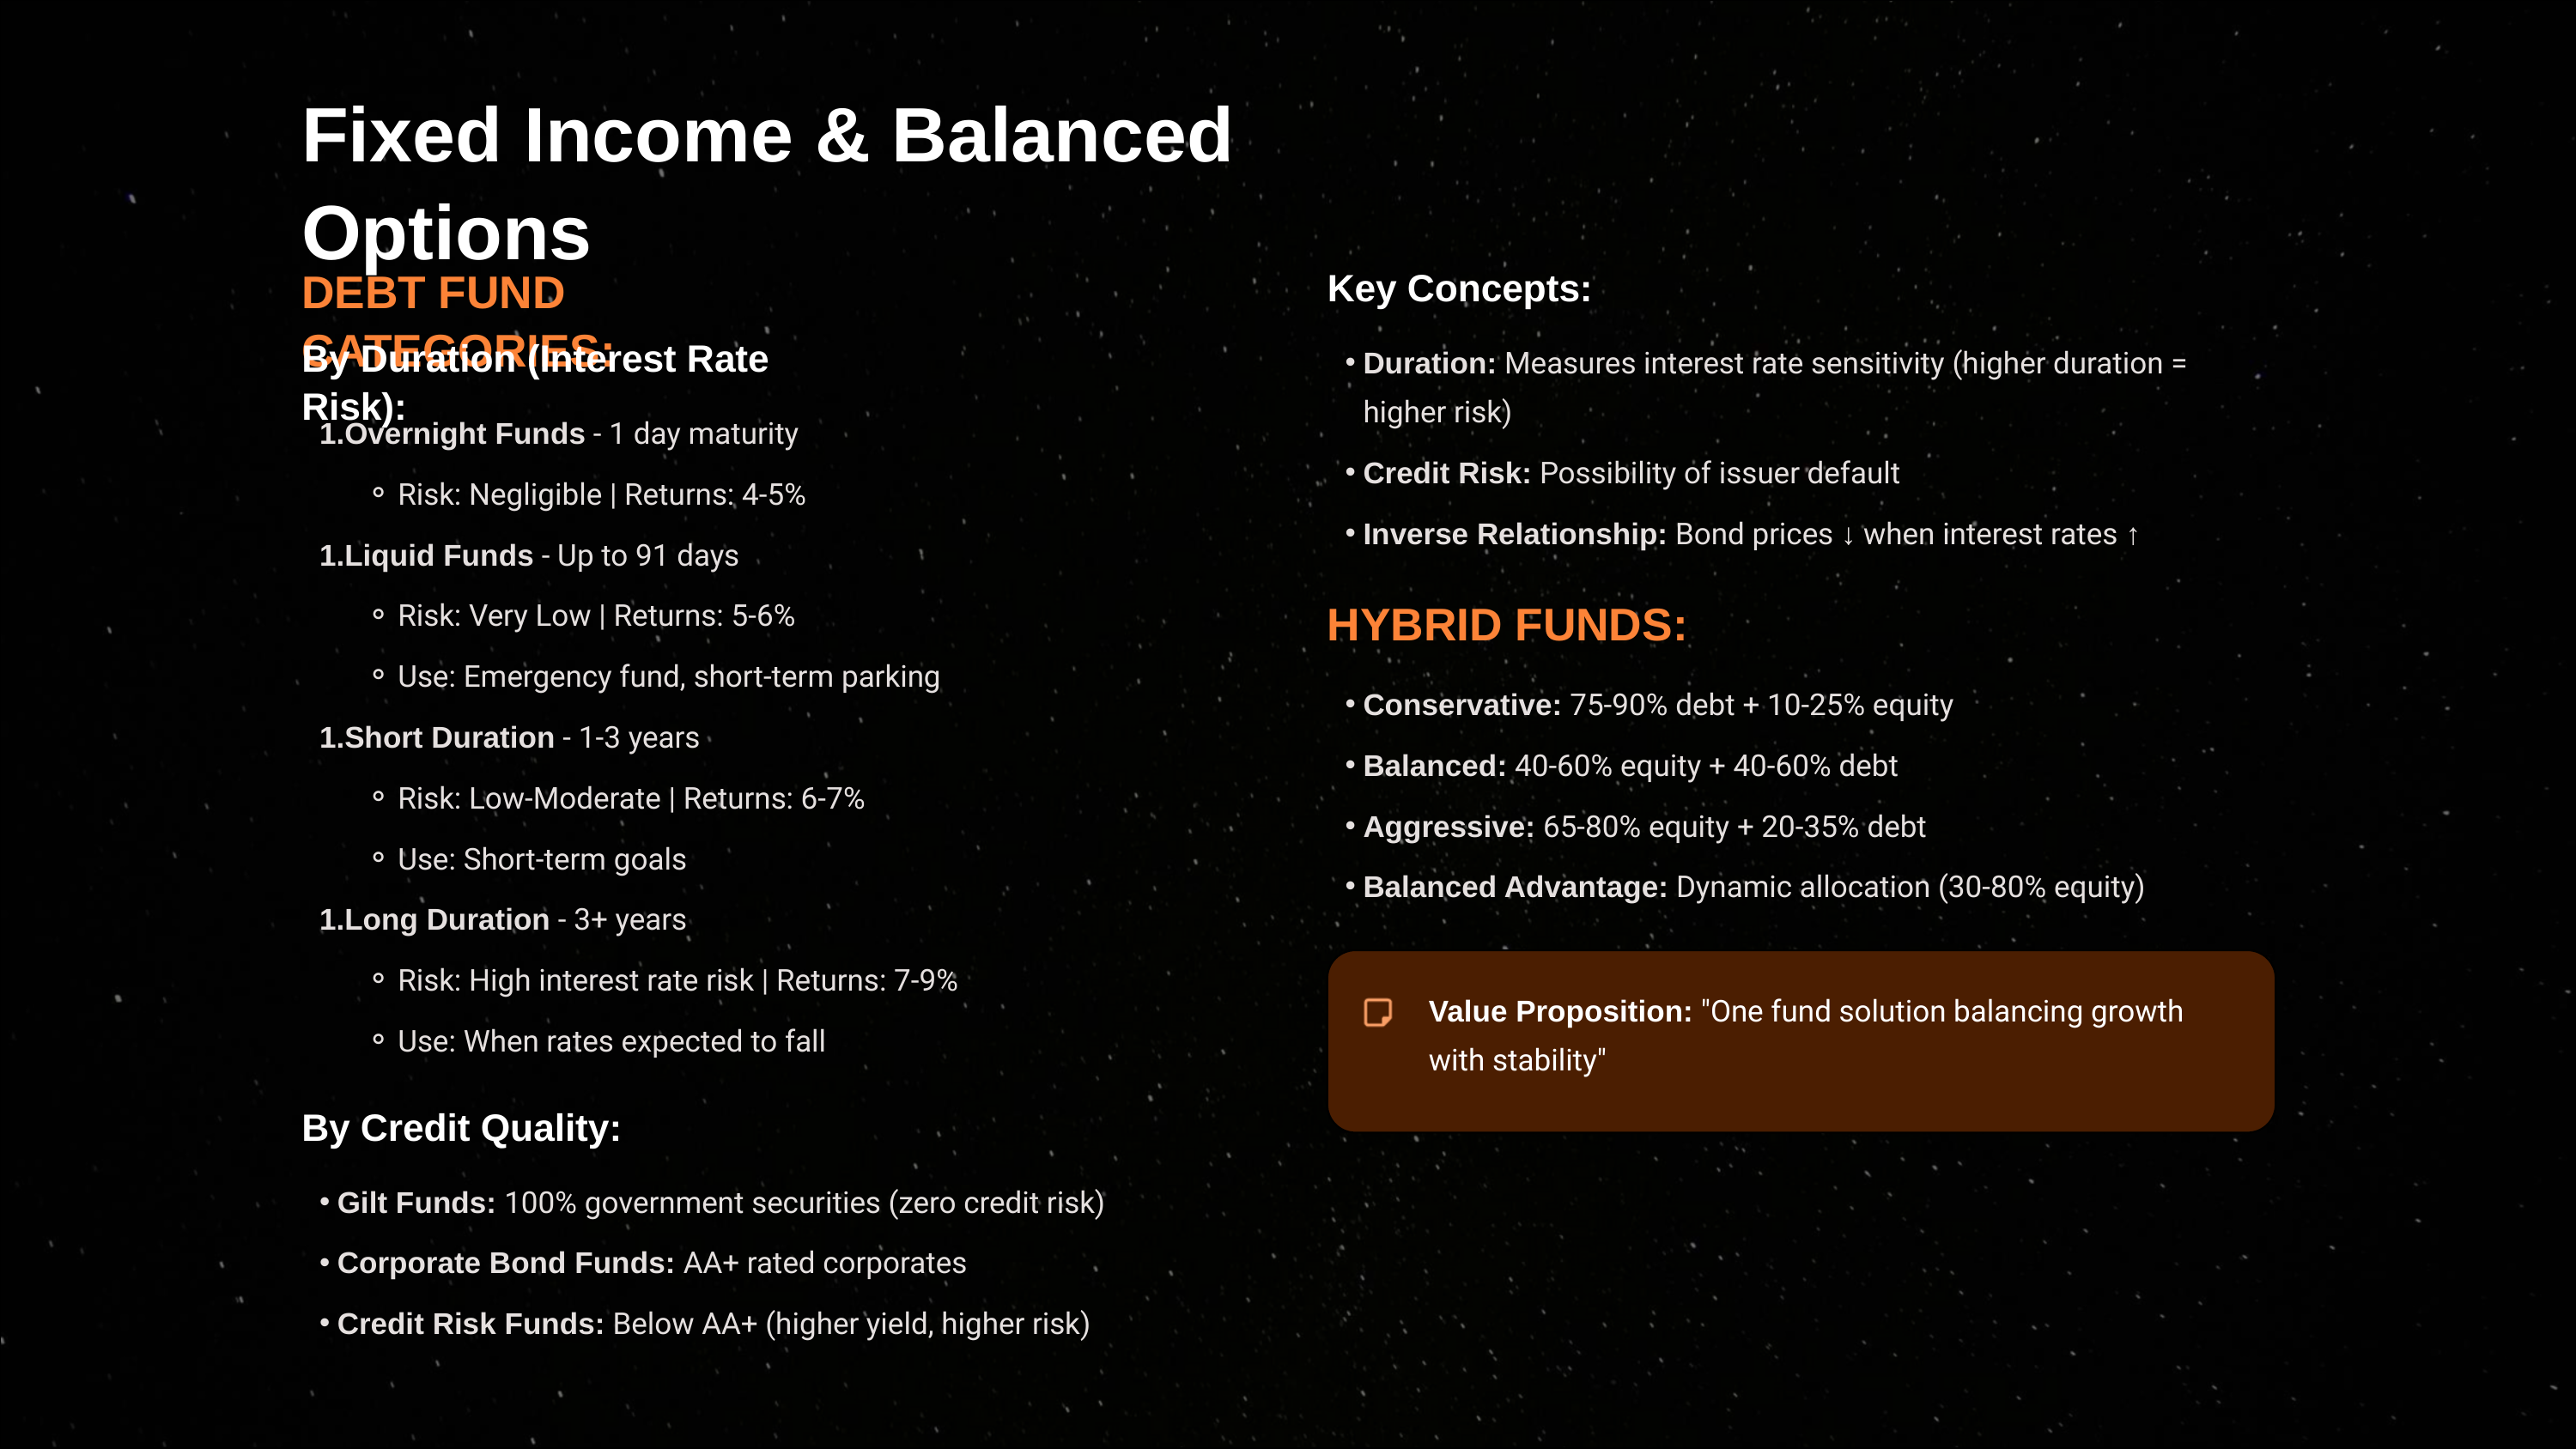

Fixed Income & Balanced Options
DEBT FUND CATEGORIES:
Key Concepts:
Duration: Measures interest rate sensitivity (higher duration = higher risk)
By Duration (Interest Rate Risk):
Overnight Funds - 1 day maturity
Credit Risk: Possibility of issuer default
Risk: Negligible | Returns: 4-5%
Inverse Relationship: Bond prices ↓ when interest rates ↑
Liquid Funds - Up to 91 days
Risk: Very Low | Returns: 5-6%
HYBRID FUNDS:
Use: Emergency fund, short-term parking
Conservative: 75-90% debt + 10-25% equity
Short Duration - 1-3 years
Balanced: 40-60% equity + 40-60% debt
Risk: Low-Moderate | Returns: 6-7%
Aggressive: 65-80% equity + 20-35% debt
Use: Short-term goals
Balanced Advantage: Dynamic allocation (30-80% equity)
Long Duration - 3+ years
Risk: High interest rate risk | Returns: 7-9%

Value Proposition: "One fund solution balancing growth with stability"

Use: When rates expected to fall
By Credit Quality:
Gilt Funds: 100% government securities (zero credit risk)
Corporate Bond Funds: AA+ rated corporates
Credit Risk Funds: Below AA+ (higher yield, higher risk)